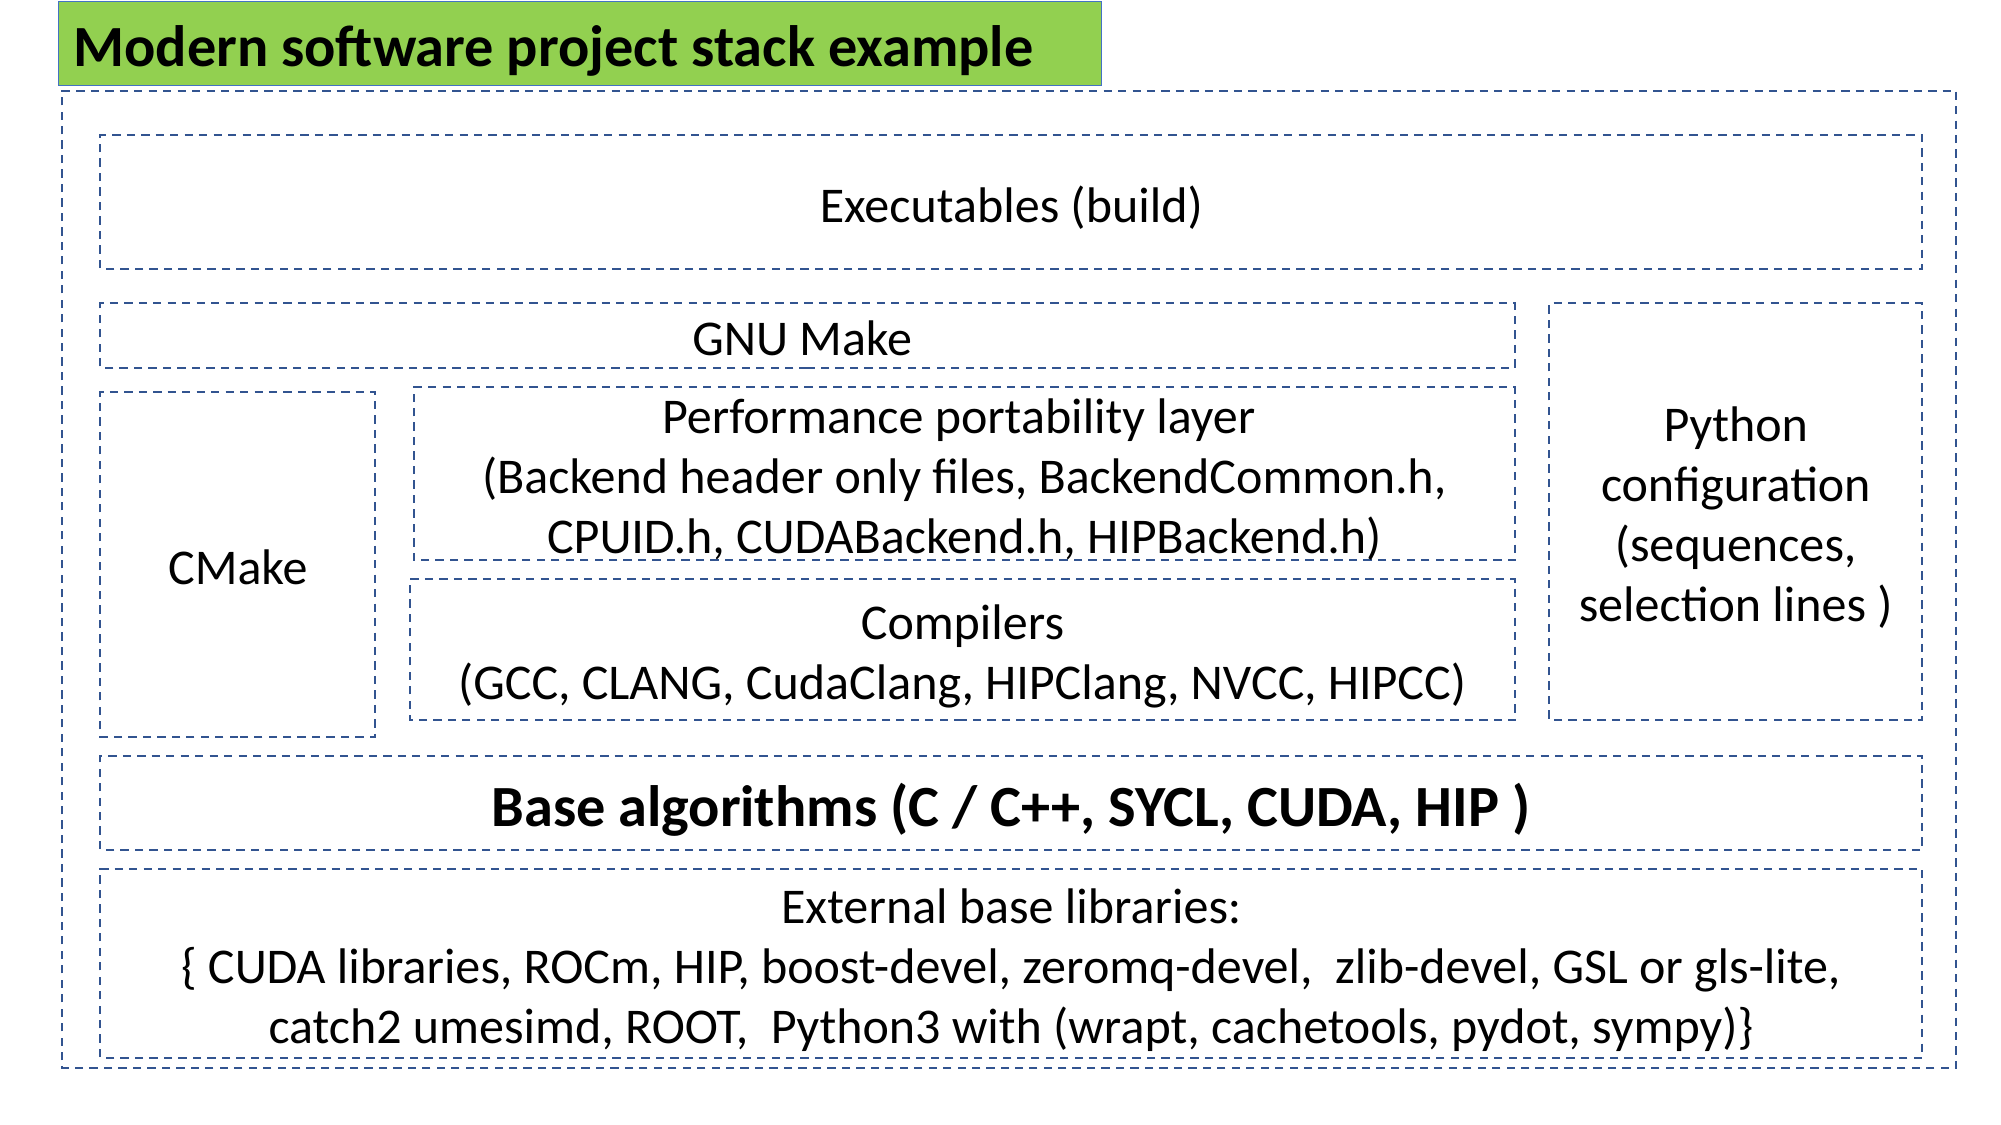

Modern software project stack example

Executables (build)
GNU Make
Python configuration (sequences, selection lines )
Performance portability layer
(Backend header only files, BackendCommon.h, CPUID.h, CUDABackend.h, HIPBackend.h)
CMake
Compilers
(GCC, CLANG, CudaClang, HIPClang, NVCC, HIPCC)
Base algorithms (C / C++, SYCL, CUDA, HIP )
External base libraries:
{ CUDA libraries, ROCm, HIP, boost-devel, zeromq-devel,  zlib-devel, GSL or gls-lite, catch2 umesimd, ROOT,  Python3 with (wrapt, cachetools, pydot, sympy)}